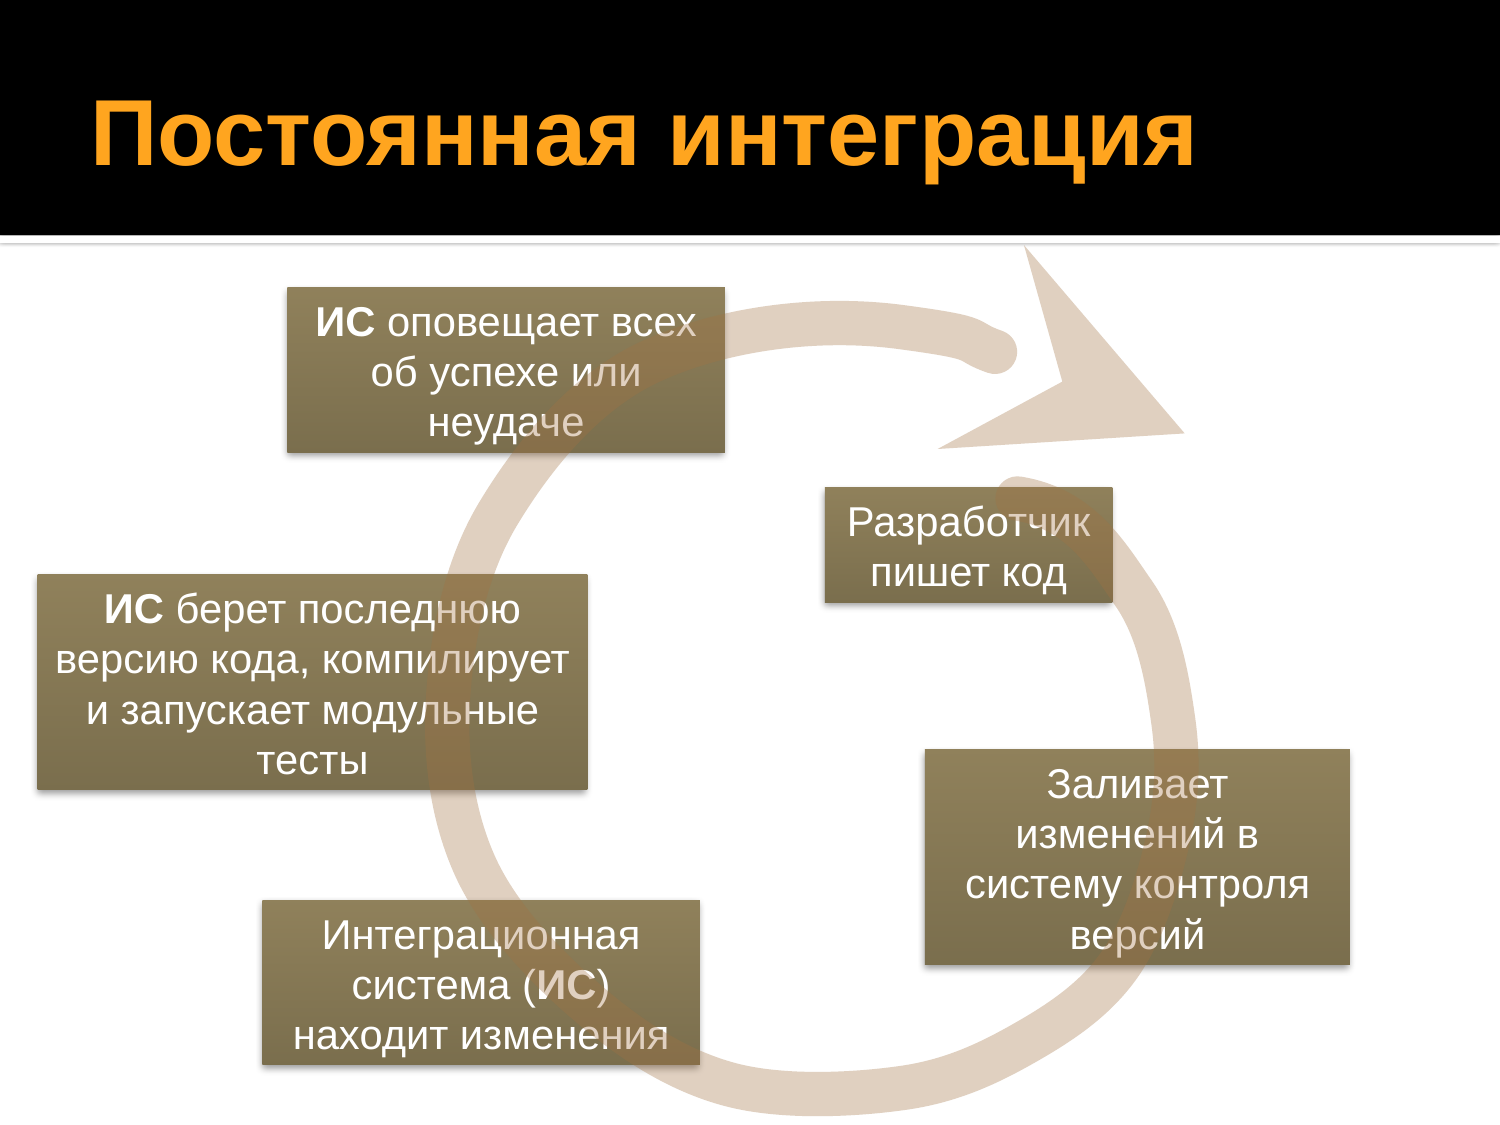

# Постоянная интеграция
ИС оповещает всех об успехе или неудаче

Разработчик пишет код
ИС берет последнюю версию кода, компилирует и запускает модульные тесты
Заливает изменений в систему контроля версий
Интеграционная система (ИС) находит изменения